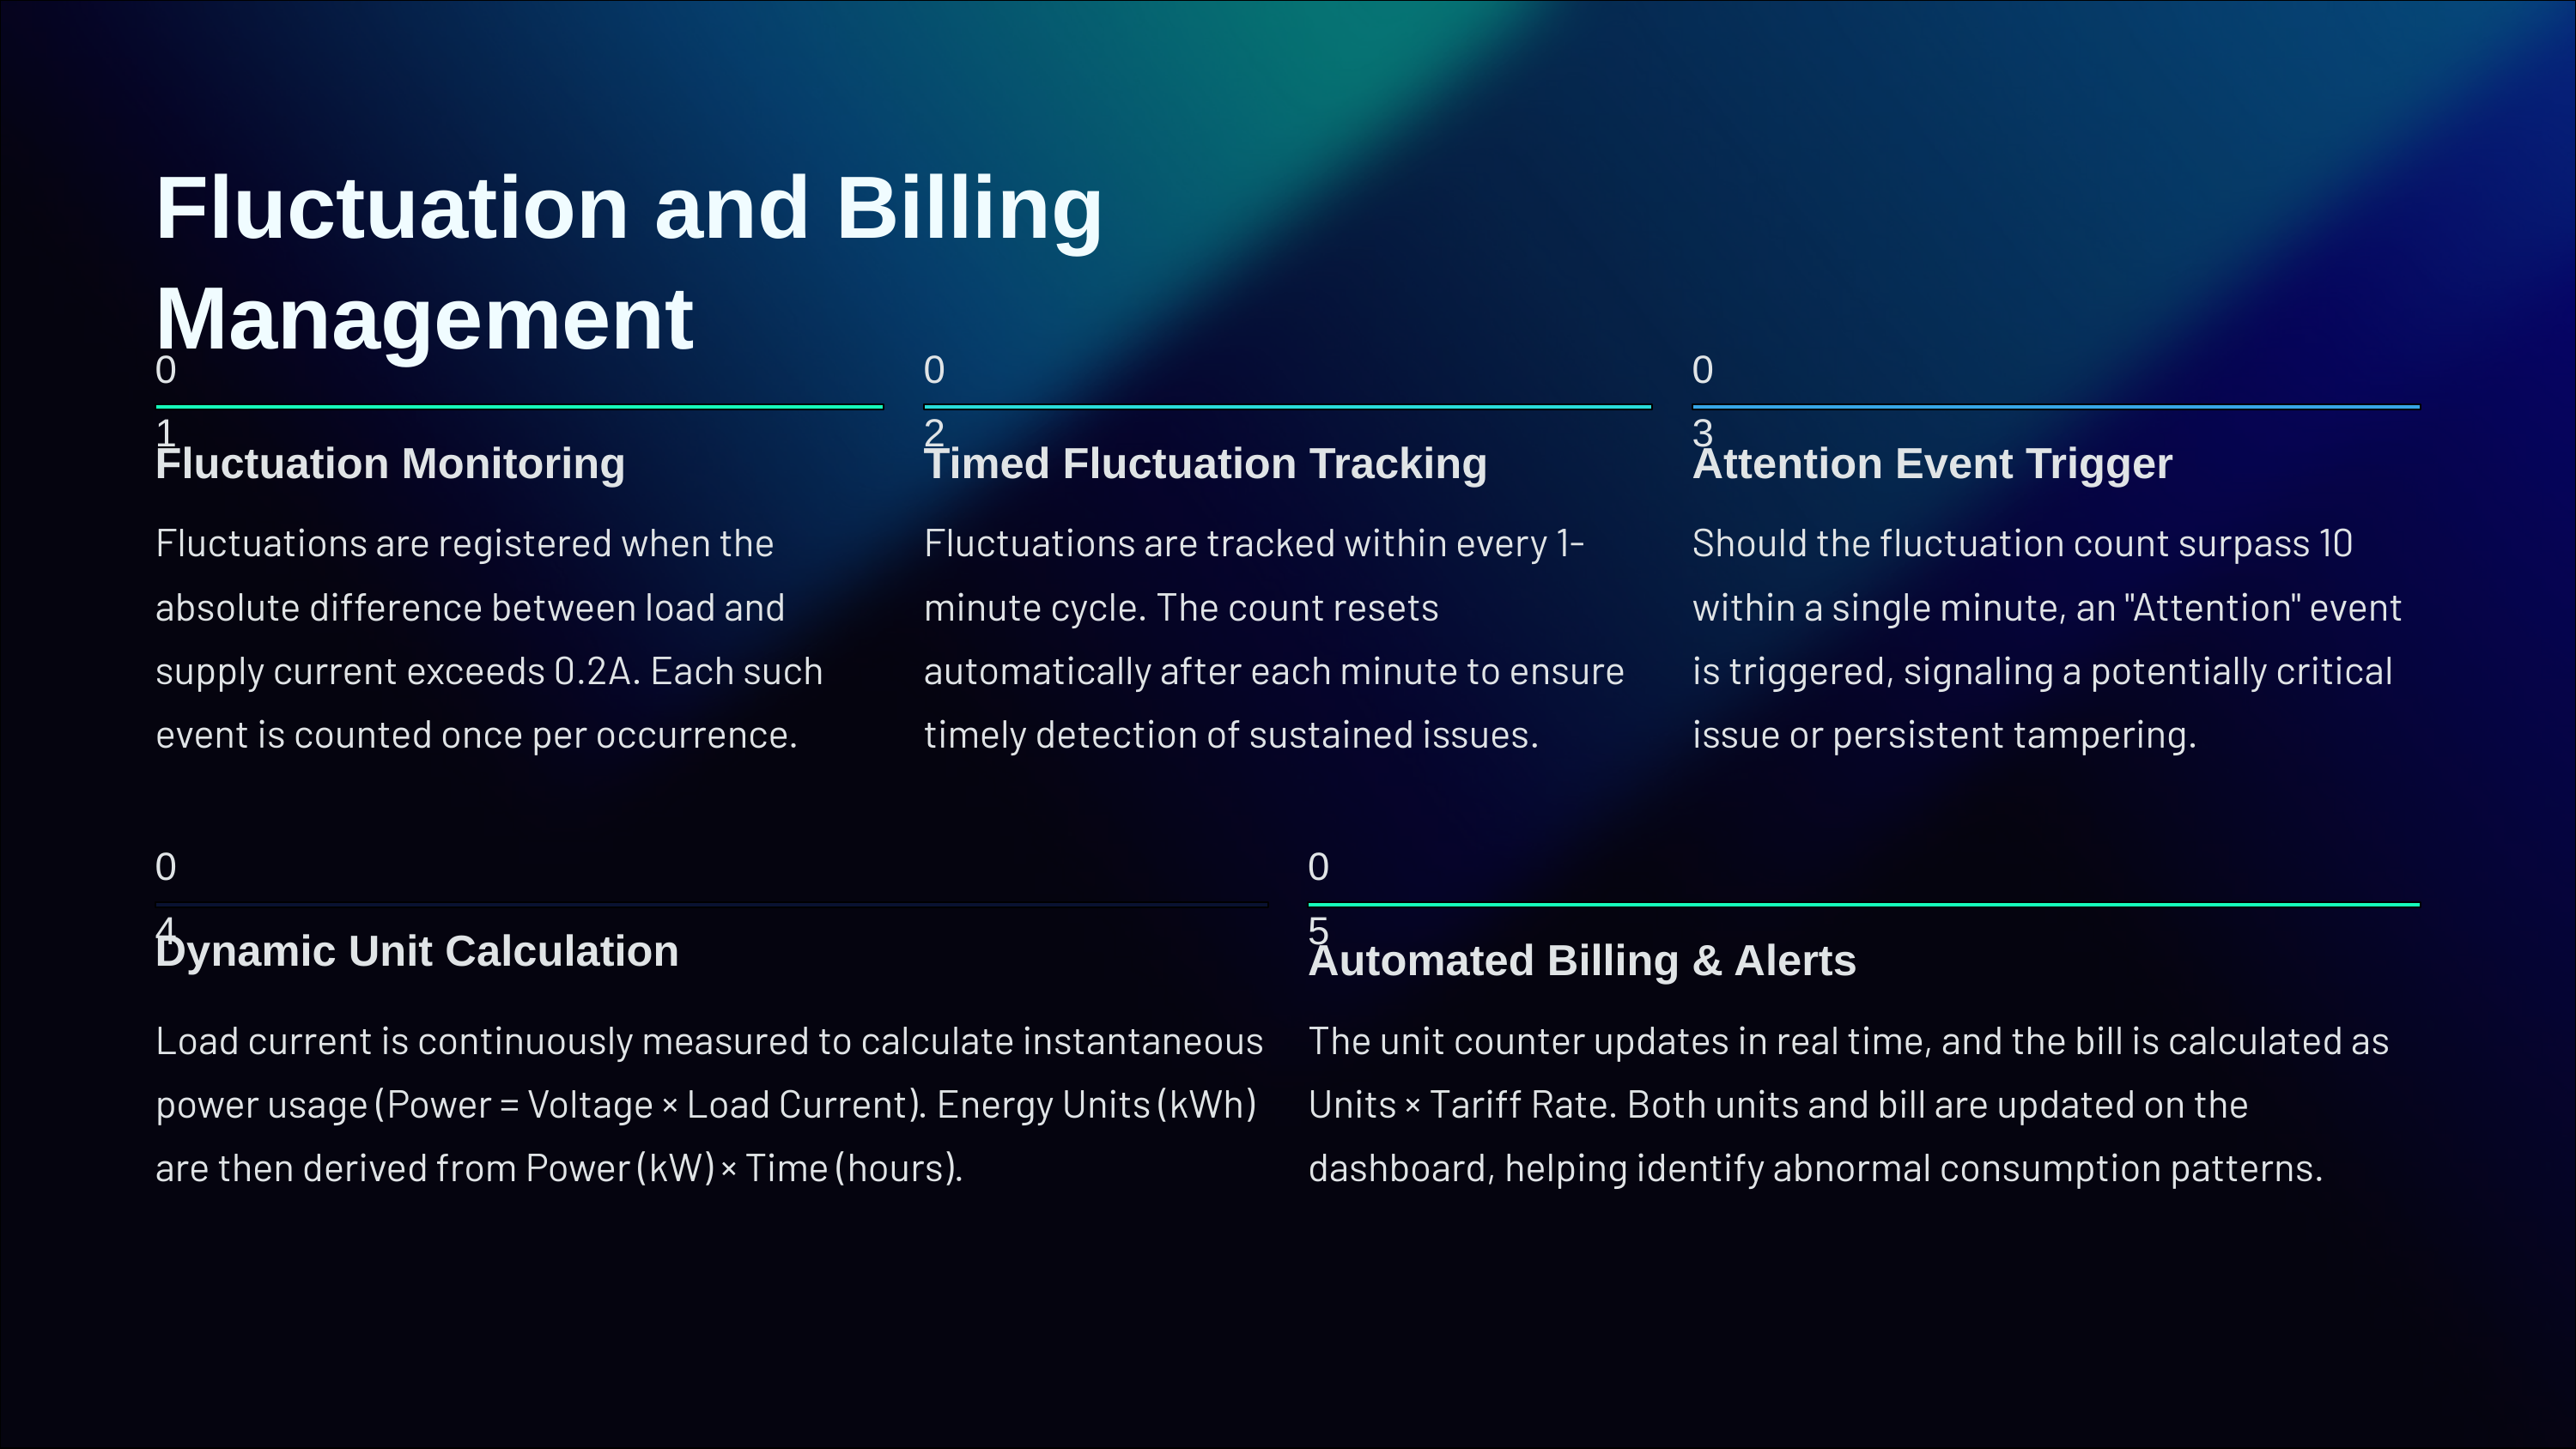

Fluctuation and Billing Management
01
02
03

Fluctuation Monitoring
Timed Fluctuation Tracking
Attention Event Trigger
Fluctuations are registered when the absolute difference between load and supply current exceeds 0.2A. Each such event is counted once per occurrence.
Fluctuations are tracked within every 1-minute cycle. The count resets automatically after each minute to ensure timely detection of sustained issues.
Should the fluctuation count surpass 10 within a single minute, an "Attention" event is triggered, signaling a potentially critical issue or persistent tampering.
04
05

Dynamic Unit Calculation
Automated Billing & Alerts
Load current is continuously measured to calculate instantaneous power usage (Power = Voltage × Load Current). Energy Units (kWh) are then derived from Power (kW) × Time (hours).
The unit counter updates in real time, and the bill is calculated as Units × Tariff Rate. Both units and bill are updated on the dashboard, helping identify abnormal consumption patterns.